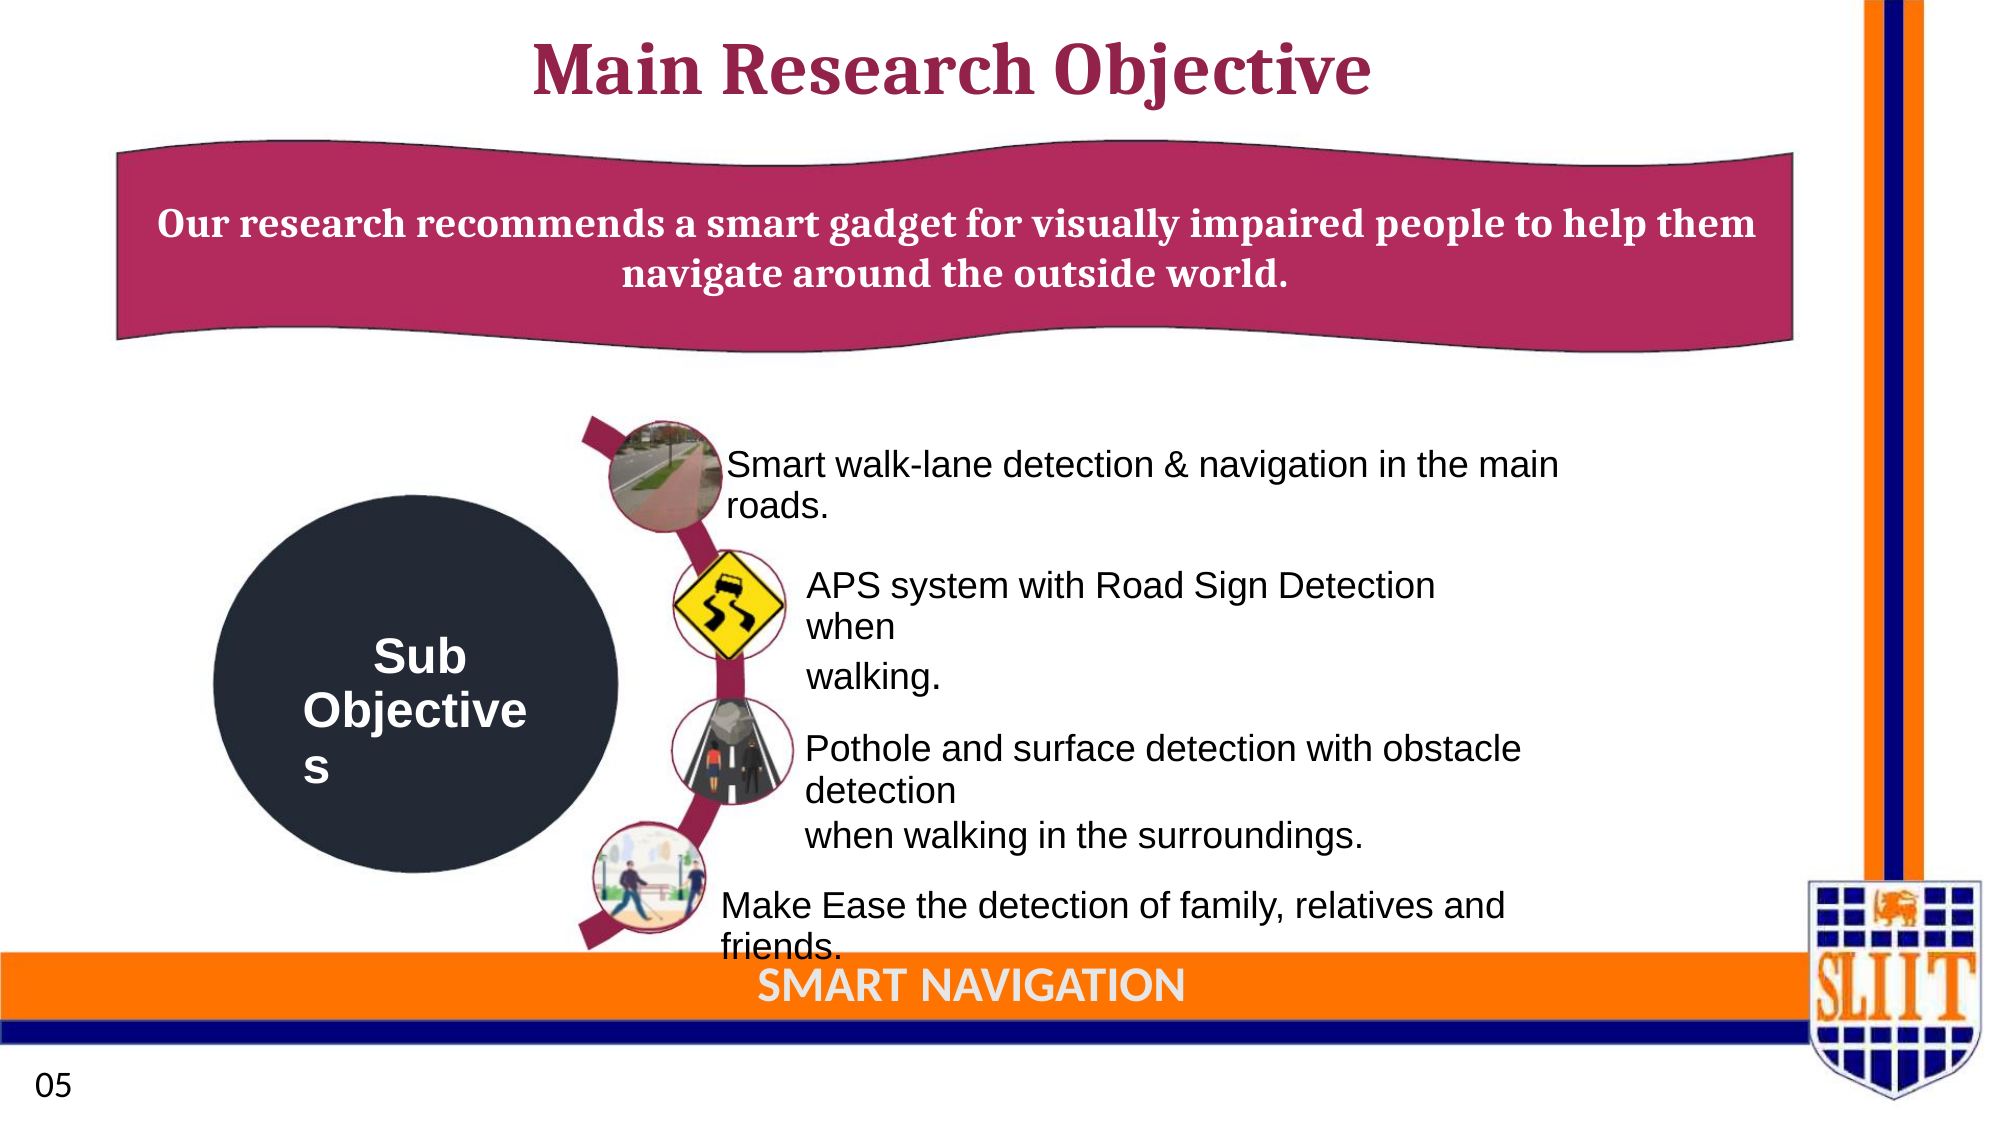

Main Research Objective
Our research recommends a smart gadget for visually impaired people to help them
navigate around the outside world.
Smart walk-lane detection & navigation in the main roads.
APS system with Road Sign Detection when
walking.
Sub
Objectives
Pothole and surface detection with obstacle detection
when walking in the surroundings.
Make Ease the detection of family, relatives and friends.
SMART NAVIGATION
05